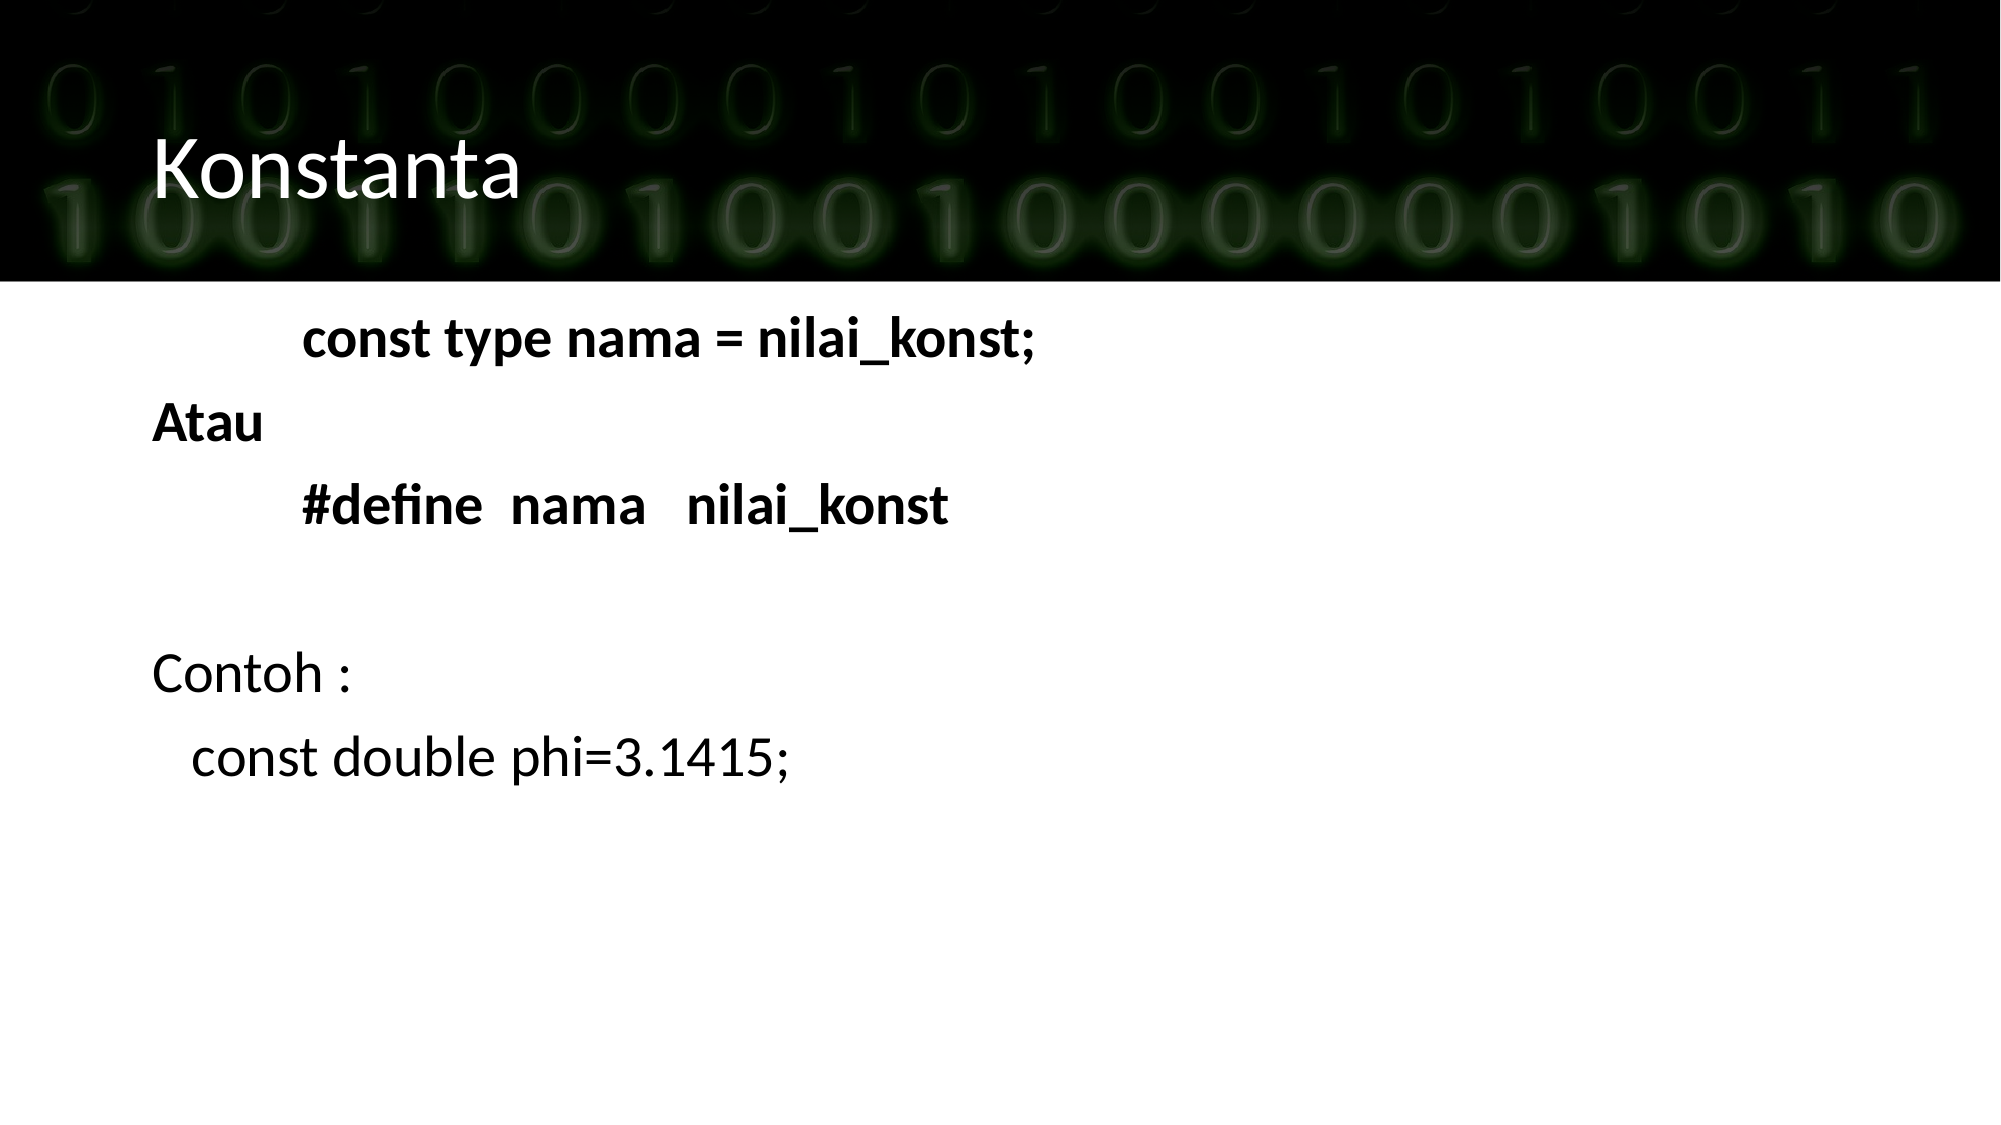

Konstanta
 	const type nama = nilai_konst;
Atau
 	#define  nama   nilai_konst

Contoh :
   const double phi=3.1415;